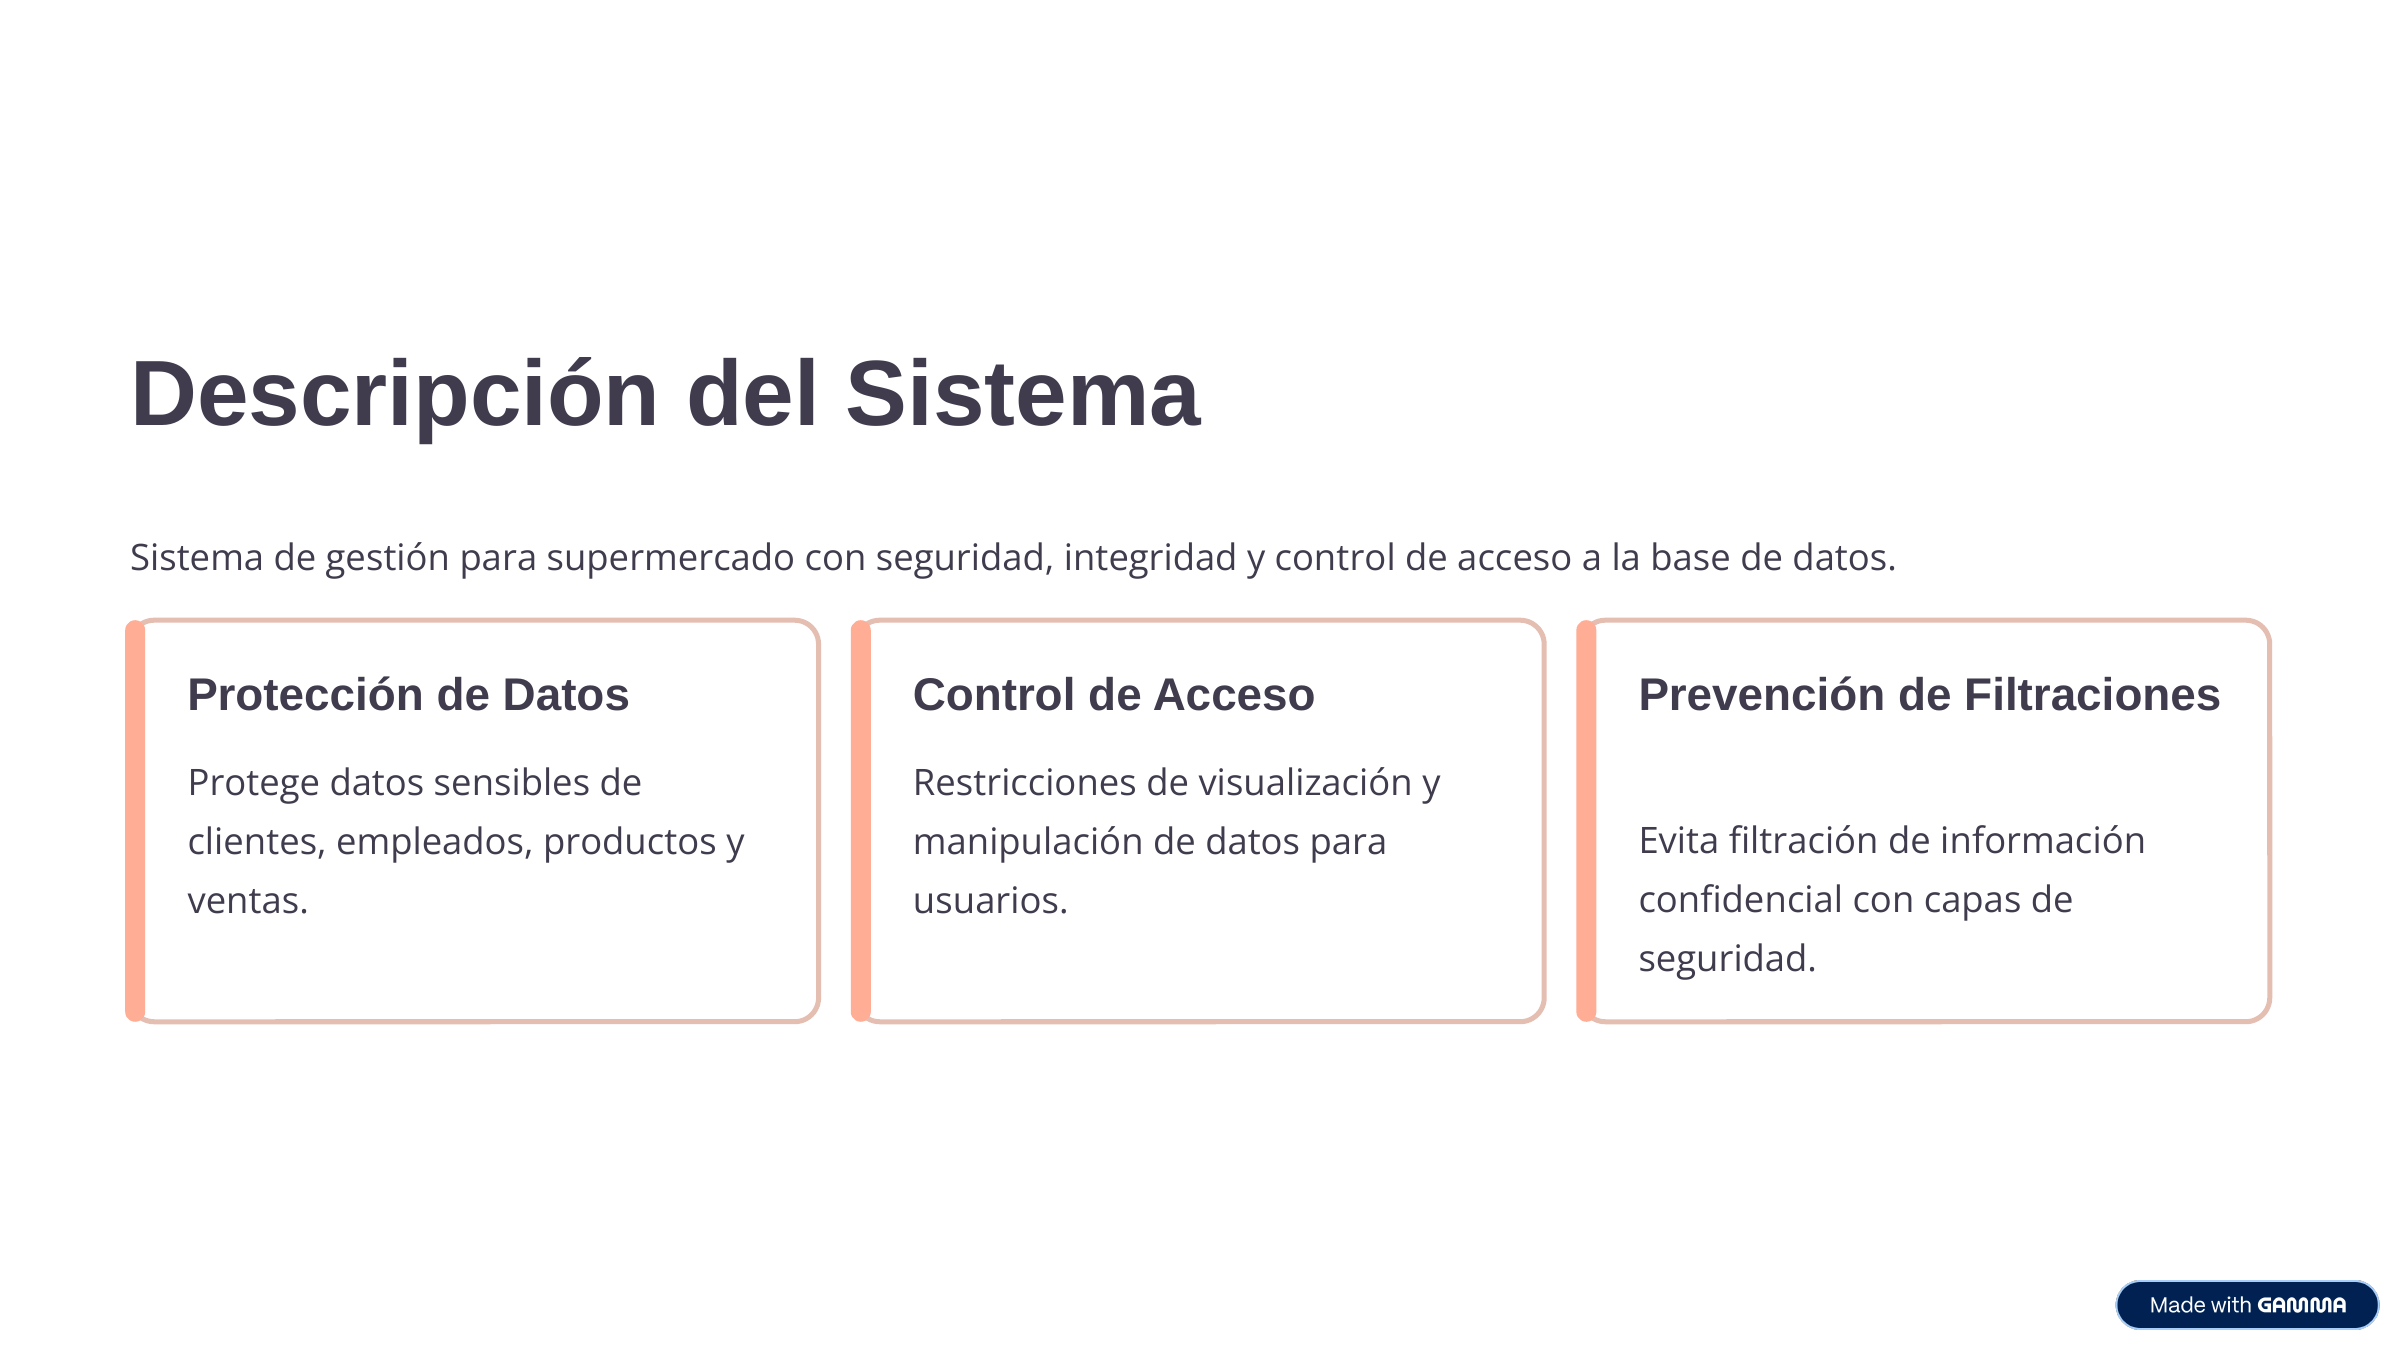

Descripción del Sistema
Sistema de gestión para supermercado con seguridad, integridad y control de acceso a la base de datos.

Protección de Datos
Control de Acceso
Prevención de Filtraciones
Protege datos sensibles de clientes, empleados, productos y ventas.
Restricciones de visualización y manipulación de datos para usuarios.
Evita filtración de información confidencial con capas de seguridad.